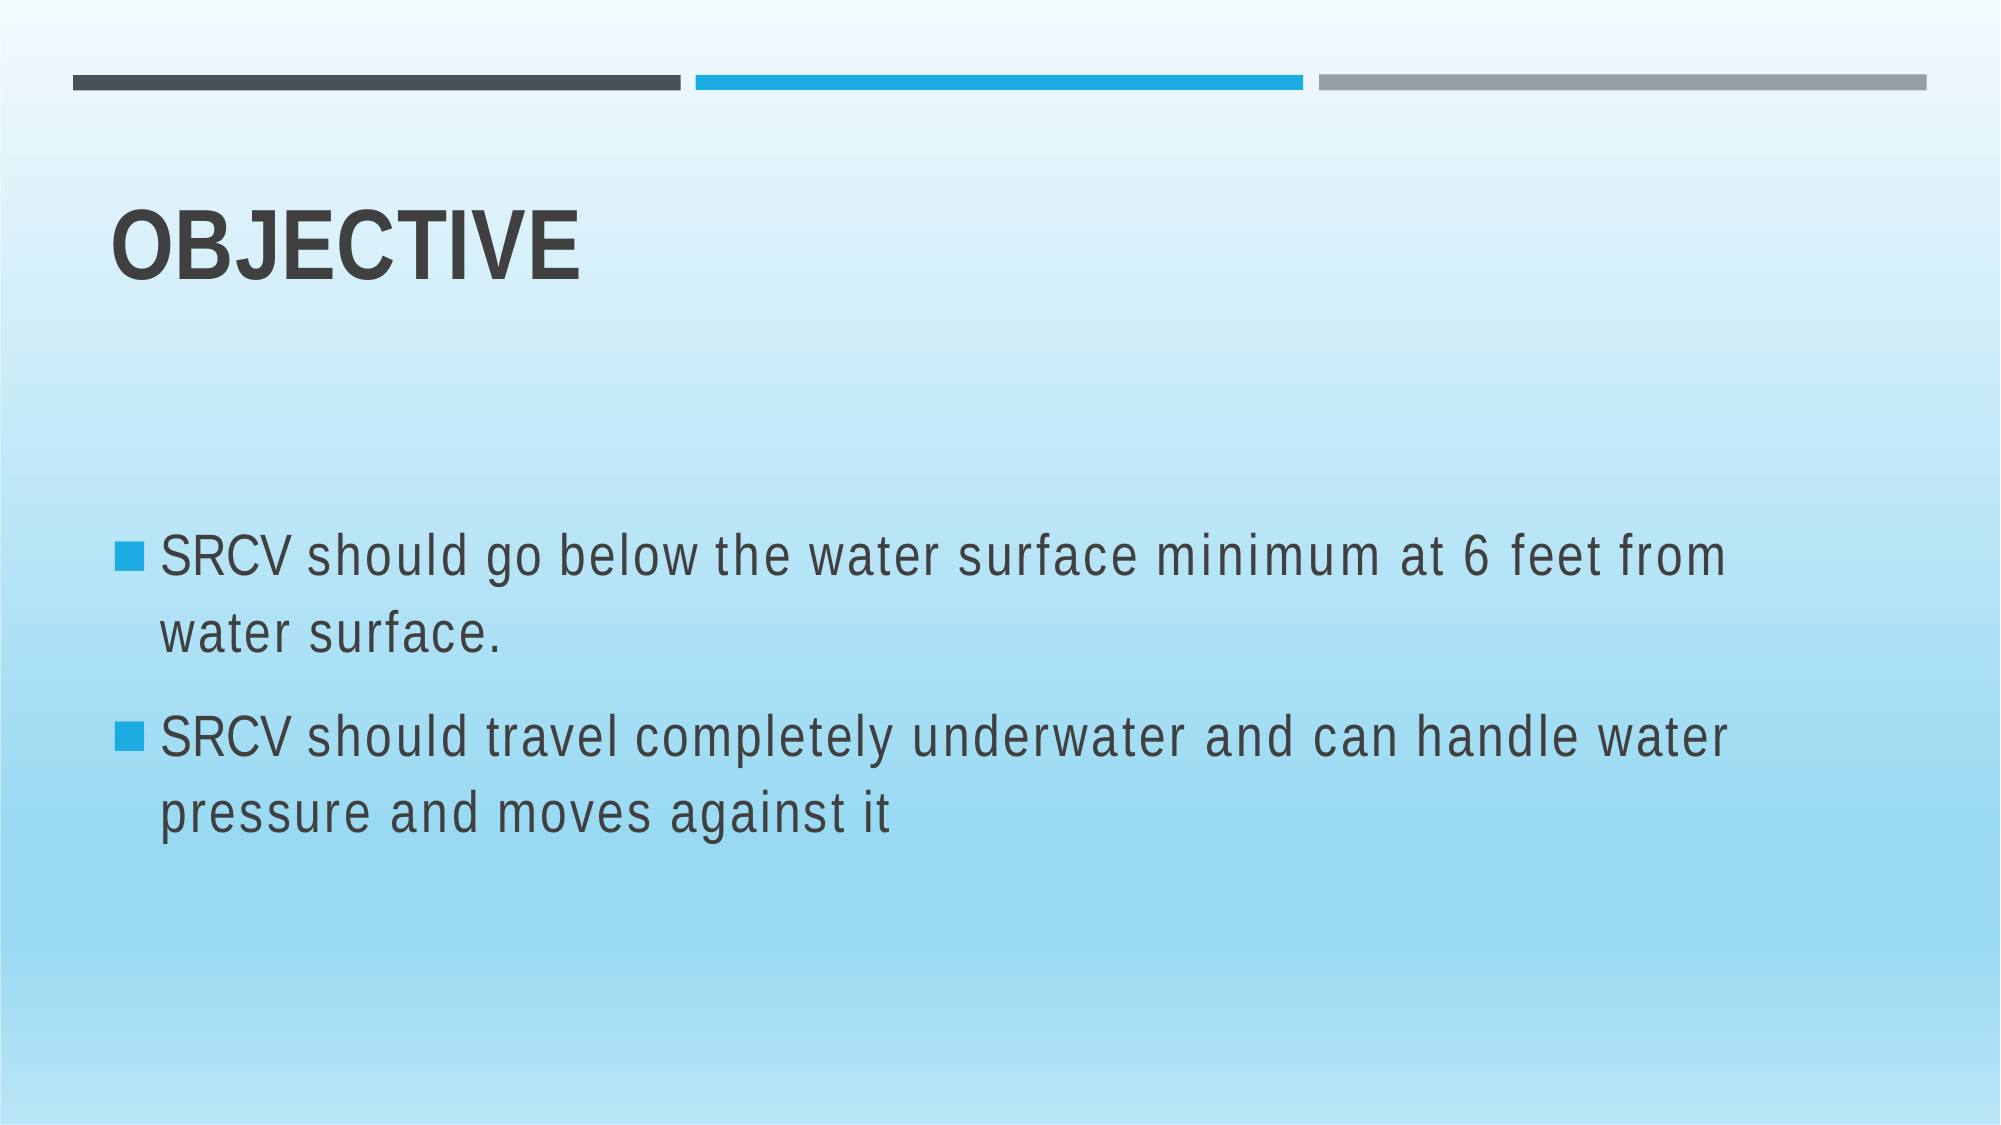

# OBJECTIVE
SRCV should go below the water surface minimum at 6 feet from water surface.
SRCV should travel completely underwater and can handle water pressure and moves against it